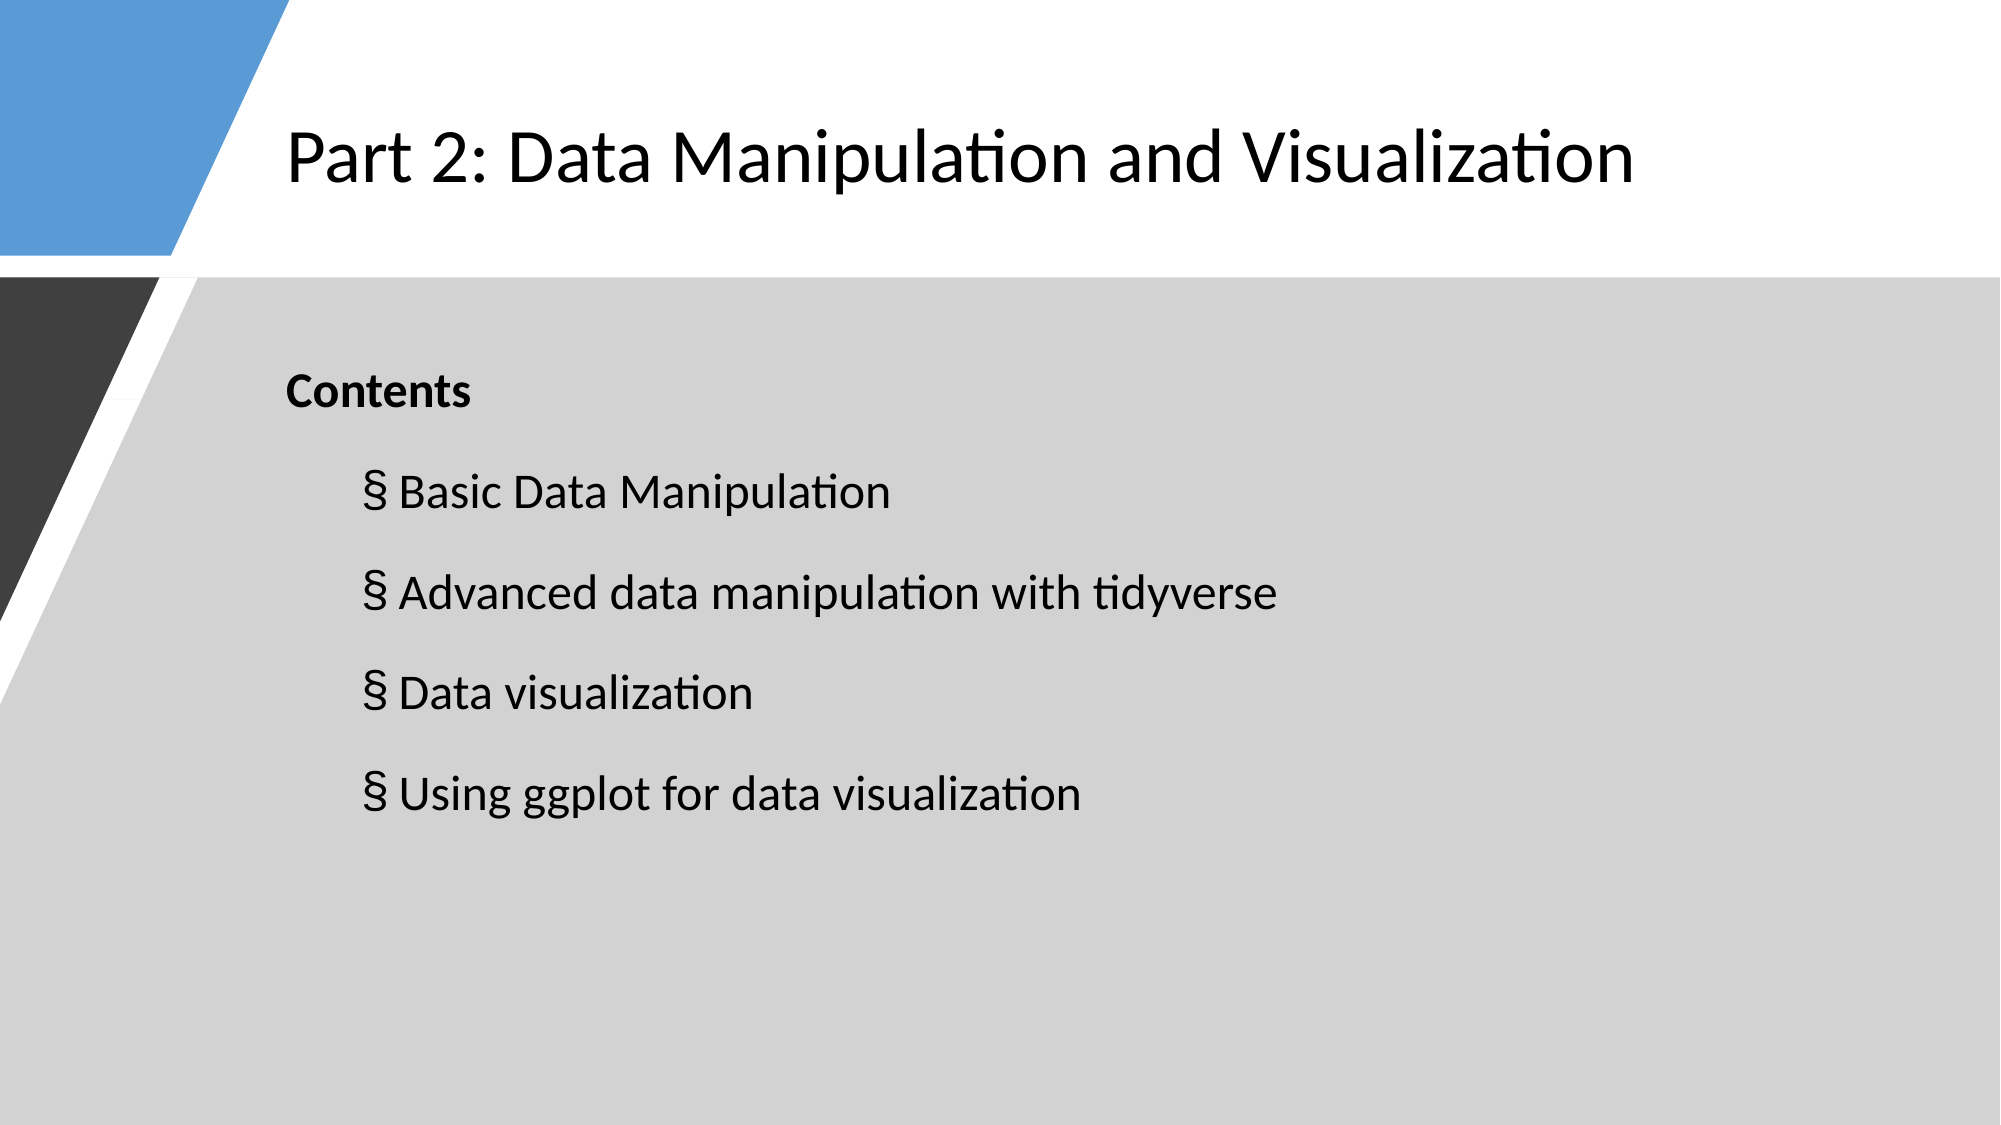

# Part 2: Data Manipulation and Visualization

Contents
Basic Data Manipulation
Advanced data manipulation with tidyverse
Data visualization
Using ggplot for data visualization